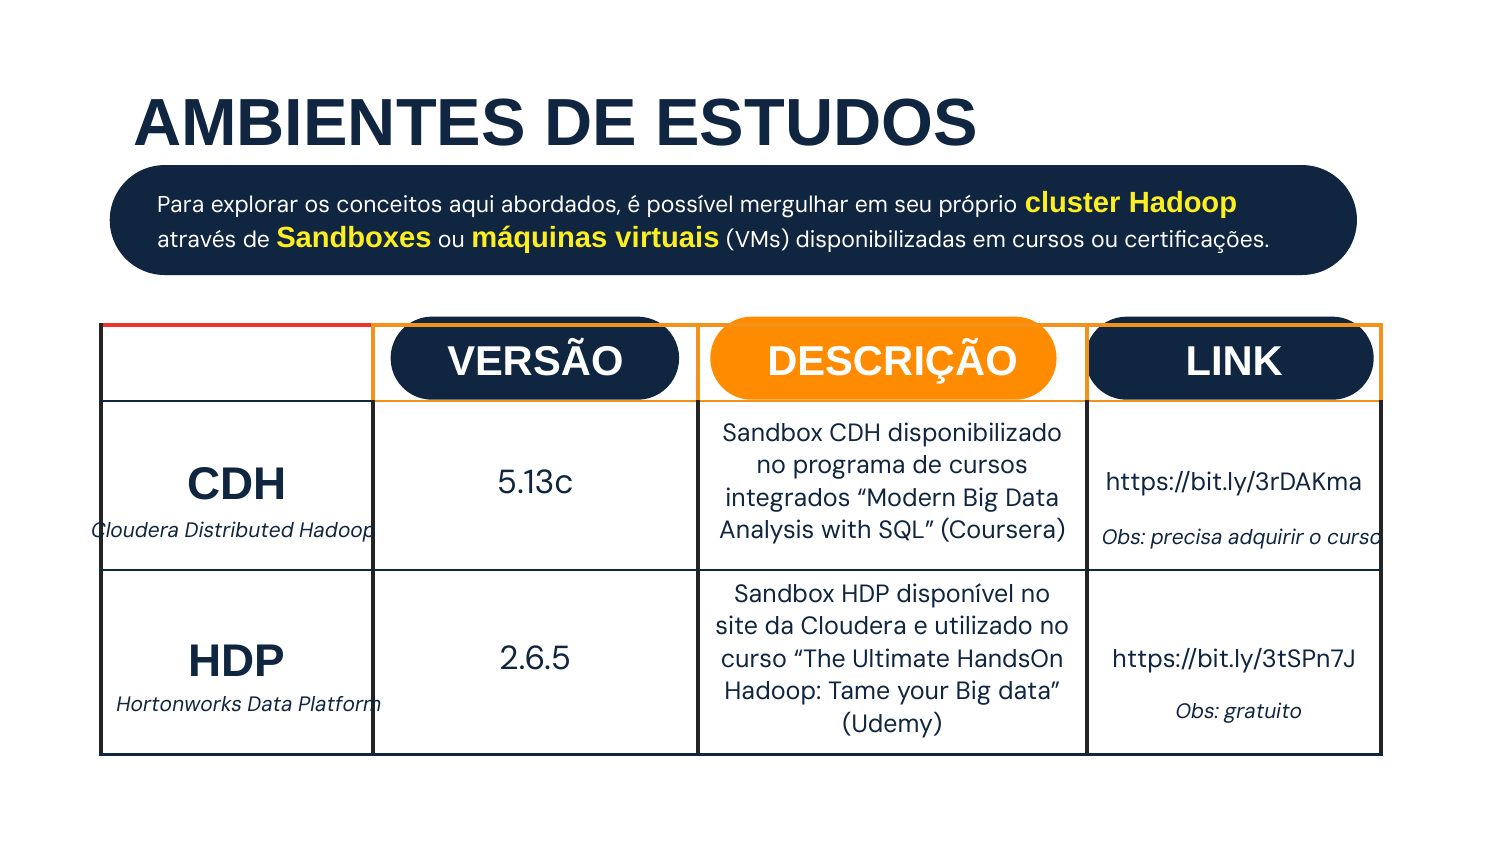

# AMBIENTES DE ESTUDOS

Para explorar os conceitos aqui abordados, é possível mergulhar em seu próprio cluster Hadoop através de Sandboxes ou máquinas virtuais (VMs) disponibilizadas em cursos ou certificações.

|  | VERSÃO | DESCRIÇÃO | LINK |
| --- | --- | --- | --- |
| CDH | 5.13c | Sandbox CDH disponibilizado no programa de cursos integrados “Modern Big Data Analysis with SQL” (Coursera) | https://bit.ly/3rDAKma |
| HDP | 2.6.5 | Sandbox HDP disponível no site da Cloudera e utilizado no curso “The Ultimate HandsOn Hadoop: Tame your Big data” (Udemy) | https://bit.ly/3tSPn7J |
Cloudera Distributed Hadoop
Obs: precisa adquirir o curso
Hortonworks Data Platform
Obs: gratuito